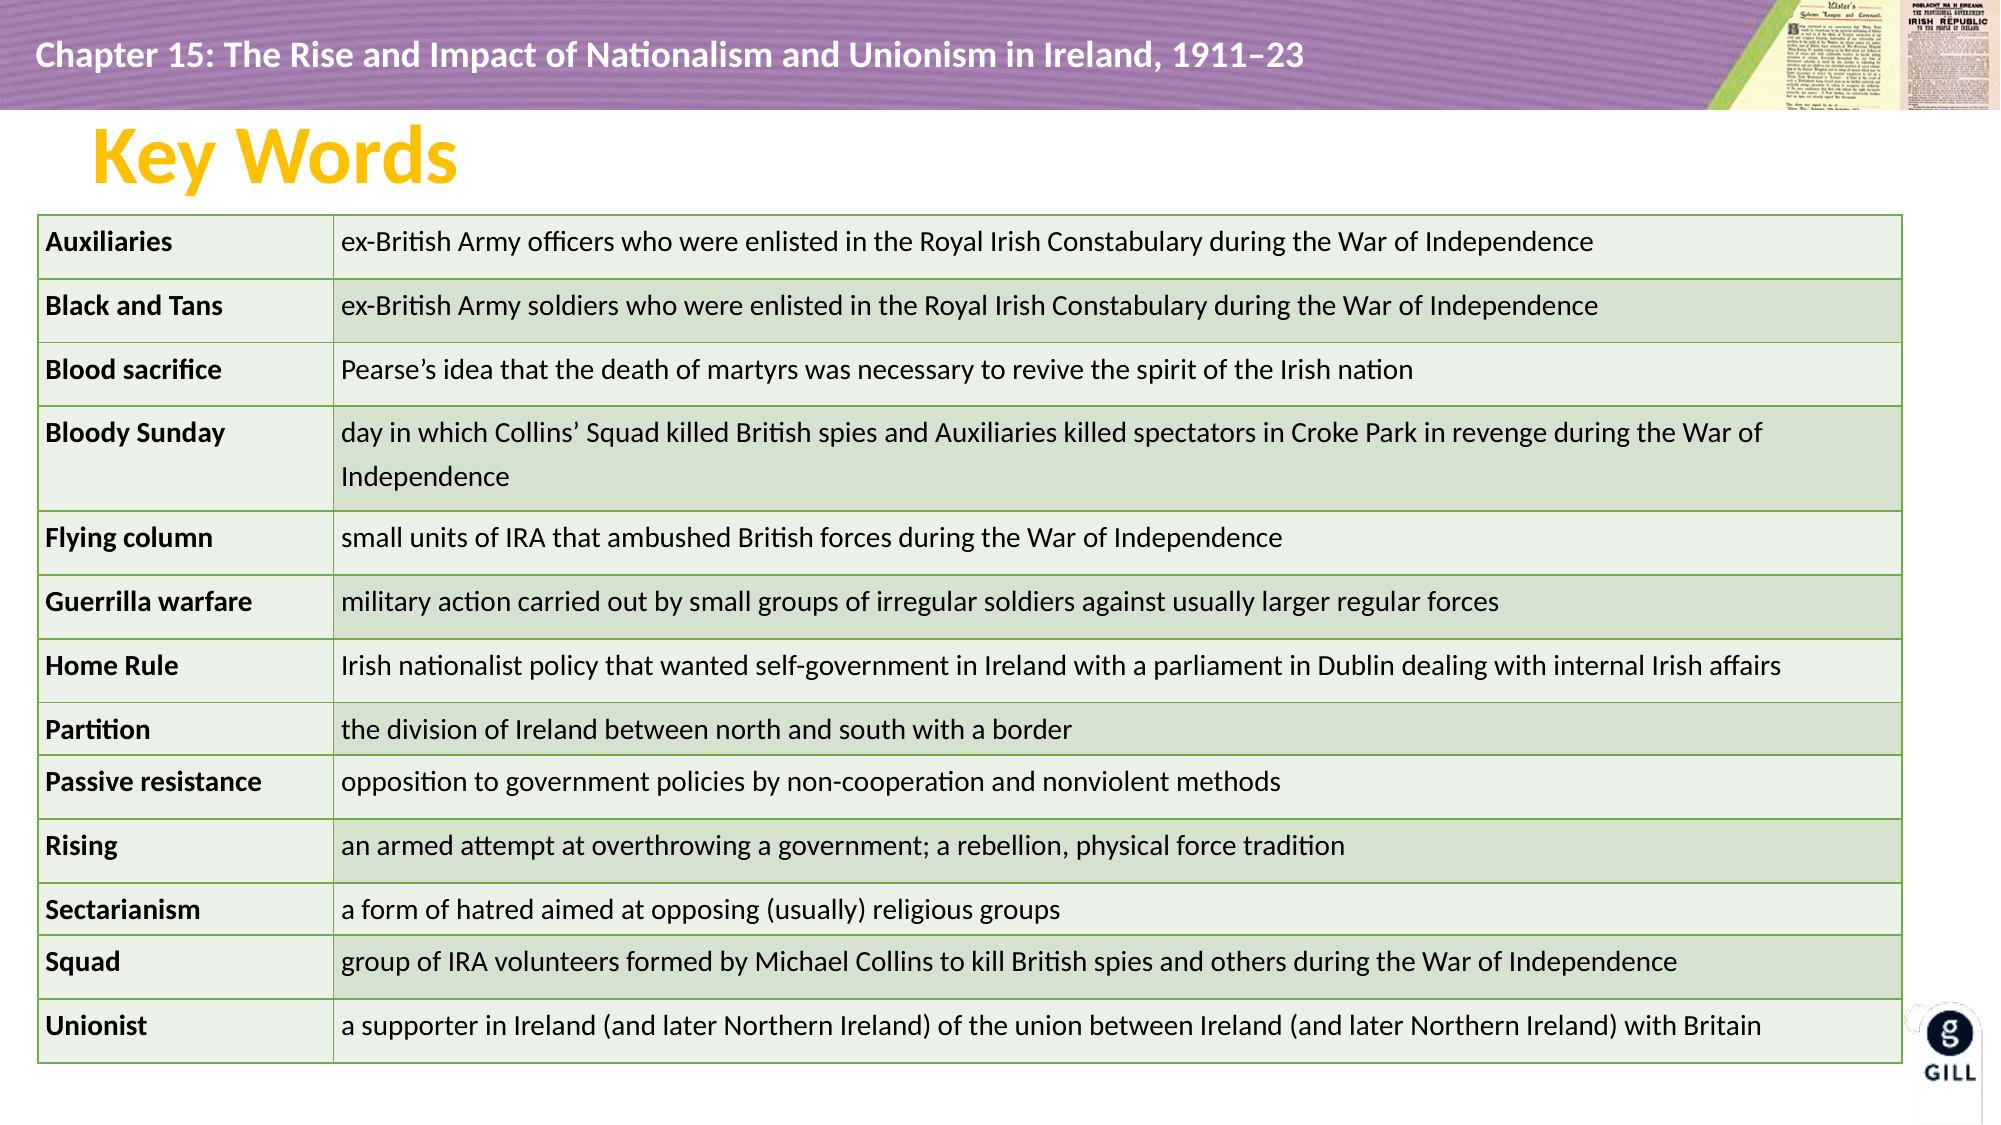

Key Words
| Auxiliaries | ex-British Army officers who were enlisted in the Royal Irish Constabulary during the War of Independence |
| --- | --- |
| Black and Tans | ex-British Army soldiers who were enlisted in the Royal Irish Constabulary during the War of Independence |
| Blood sacrifice | Pearse’s idea that the death of martyrs was necessary to revive the spirit of the Irish nation |
| Bloody Sunday | day in which Collins’ Squad killed British spies and Auxiliaries killed spectators in Croke Park in revenge during the War of Independence |
| Flying column | small units of IRA that ambushed British forces during the War of Independence |
| Guerrilla warfare | military action carried out by small groups of irregular soldiers against usually larger regular forces |
| Home Rule | Irish nationalist policy that wanted self-government in Ireland with a parliament in Dublin dealing with internal Irish affairs |
| Partition | the division of Ireland between north and south with a border |
| Passive resistance | opposition to government policies by non-cooperation and nonviolent methods |
| Rising | an armed attempt at overthrowing a government; a rebellion, physical force tradition |
| Sectarianism | a form of hatred aimed at opposing (usually) religious groups |
| Squad | group of IRA volunteers formed by Michael Collins to kill British spies and others during the War of Independence |
| Unionist | a supporter in Ireland (and later Northern Ireland) of the union between Ireland (and later Northern Ireland) with Britain |